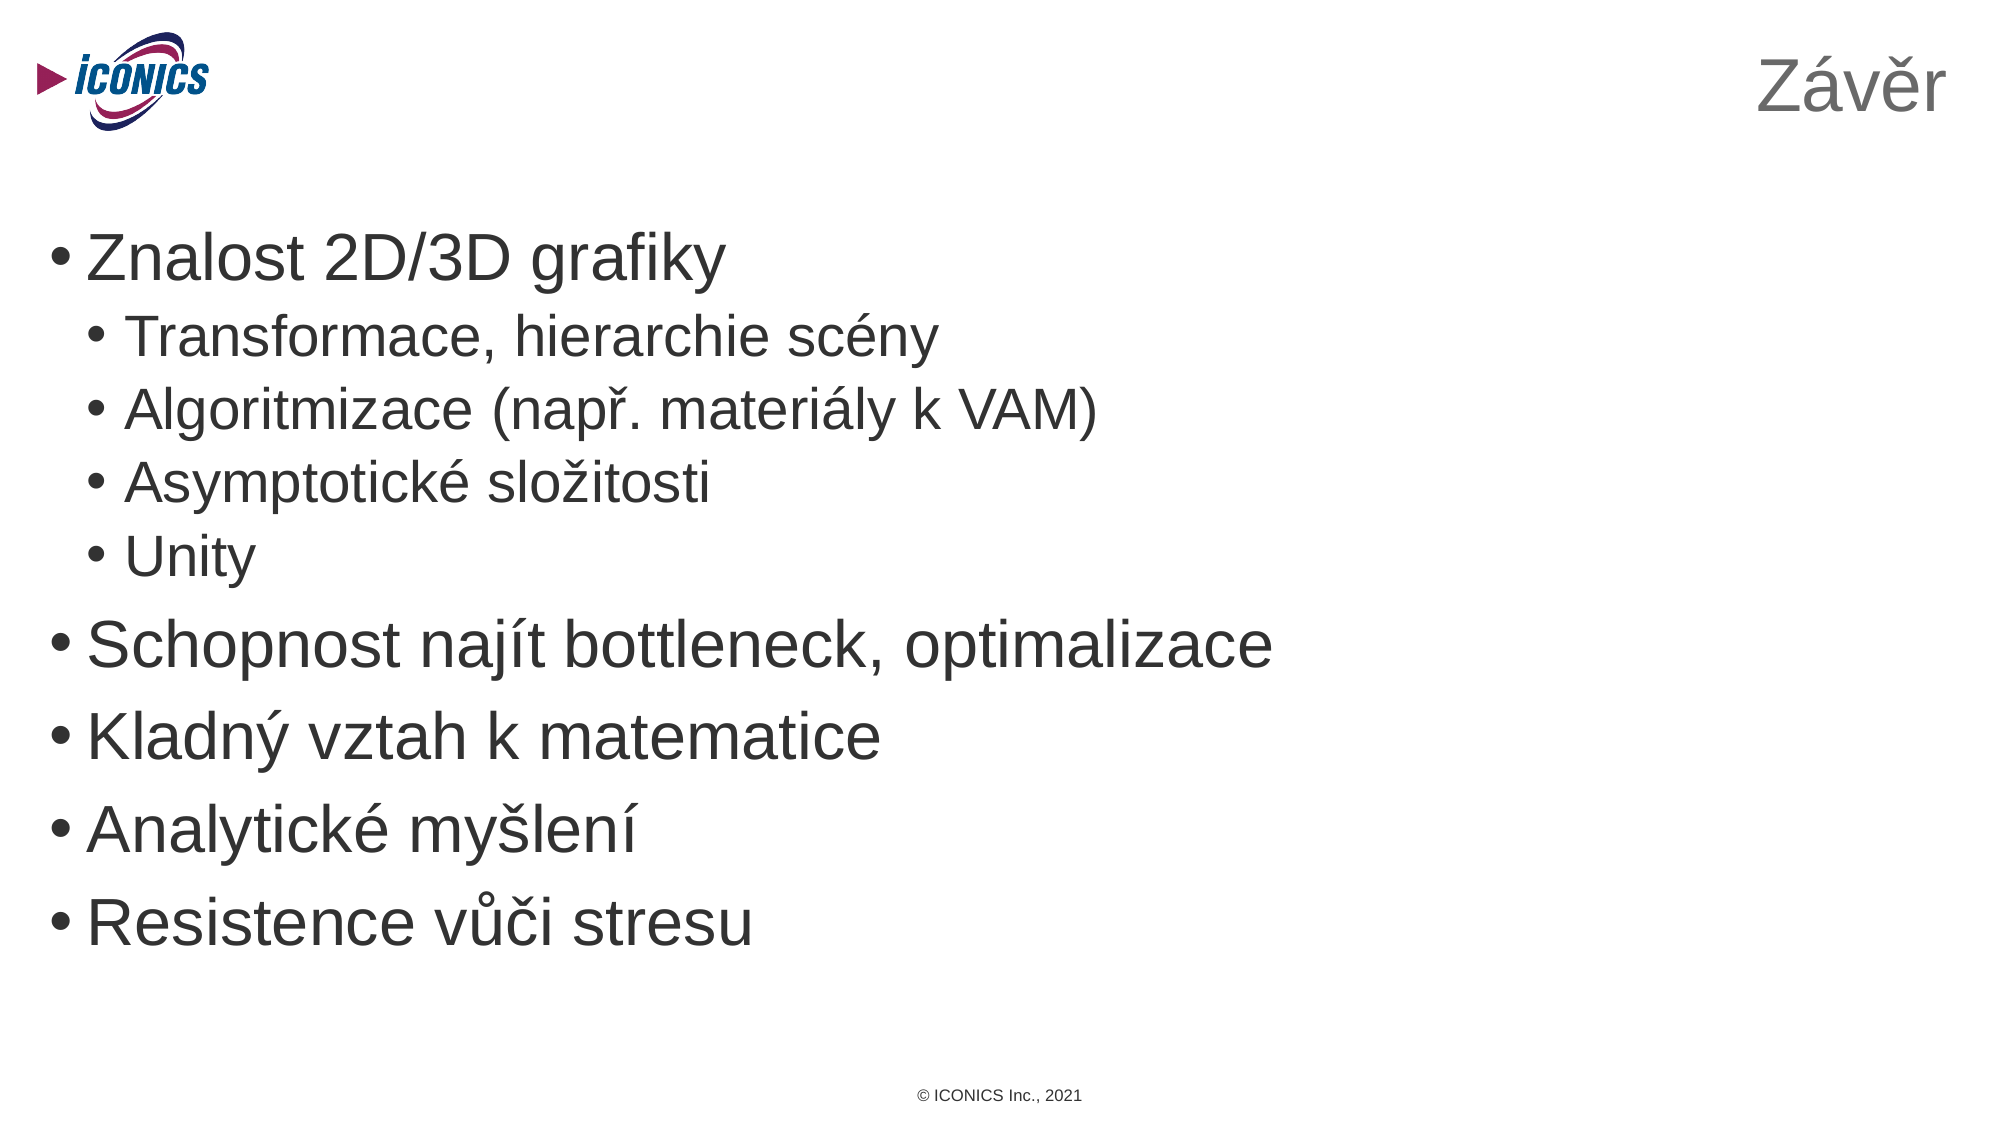

# Závěr
Znalost 2D/3D grafiky
Transformace, hierarchie scény
Algoritmizace (např. materiály k VAM)
Asymptotické složitosti
Unity
Schopnost najít bottleneck, optimalizace
Kladný vztah k matematice
Analytické myšlení
Resistence vůči stresu